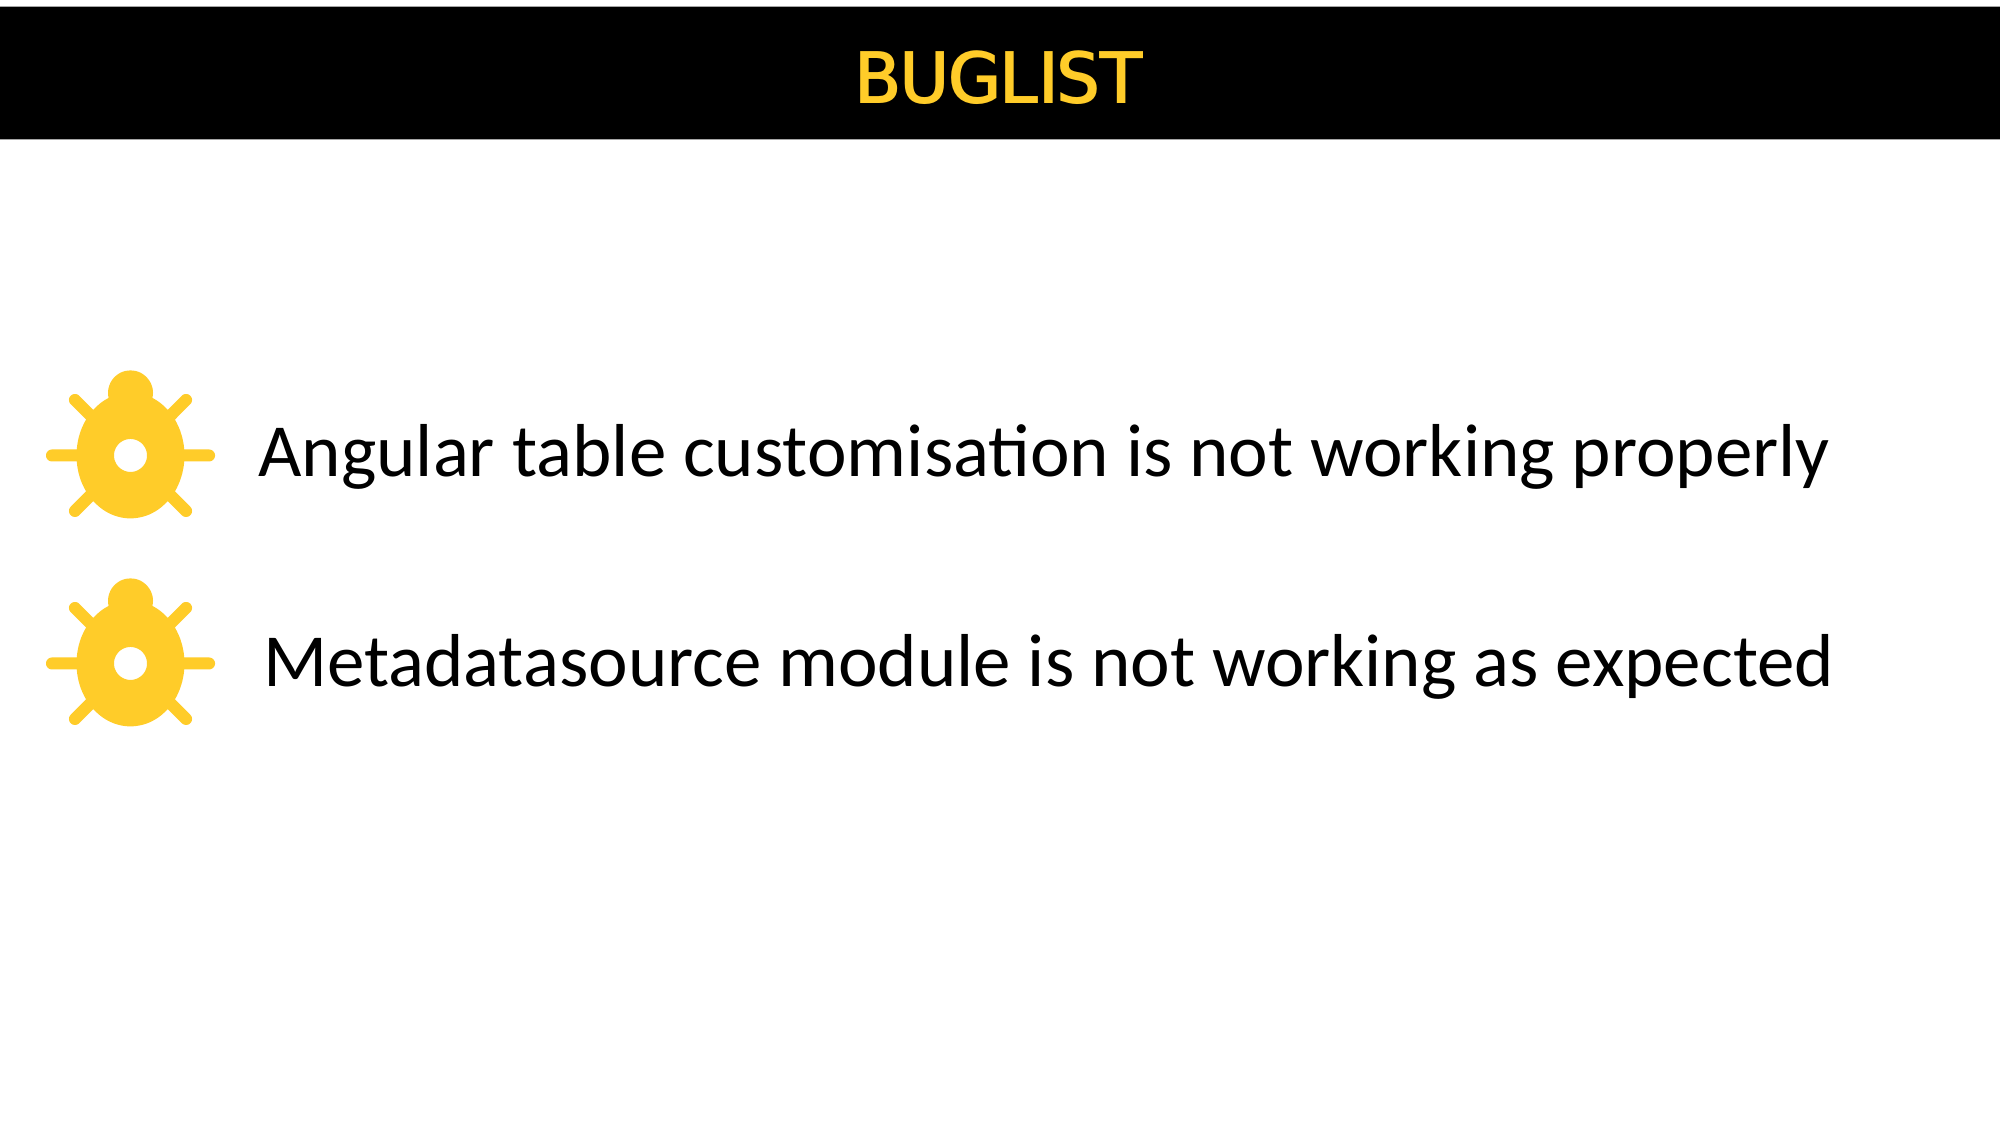

Buglist

Angular table customisation is not working properly

Metadatasource module is not working as expected